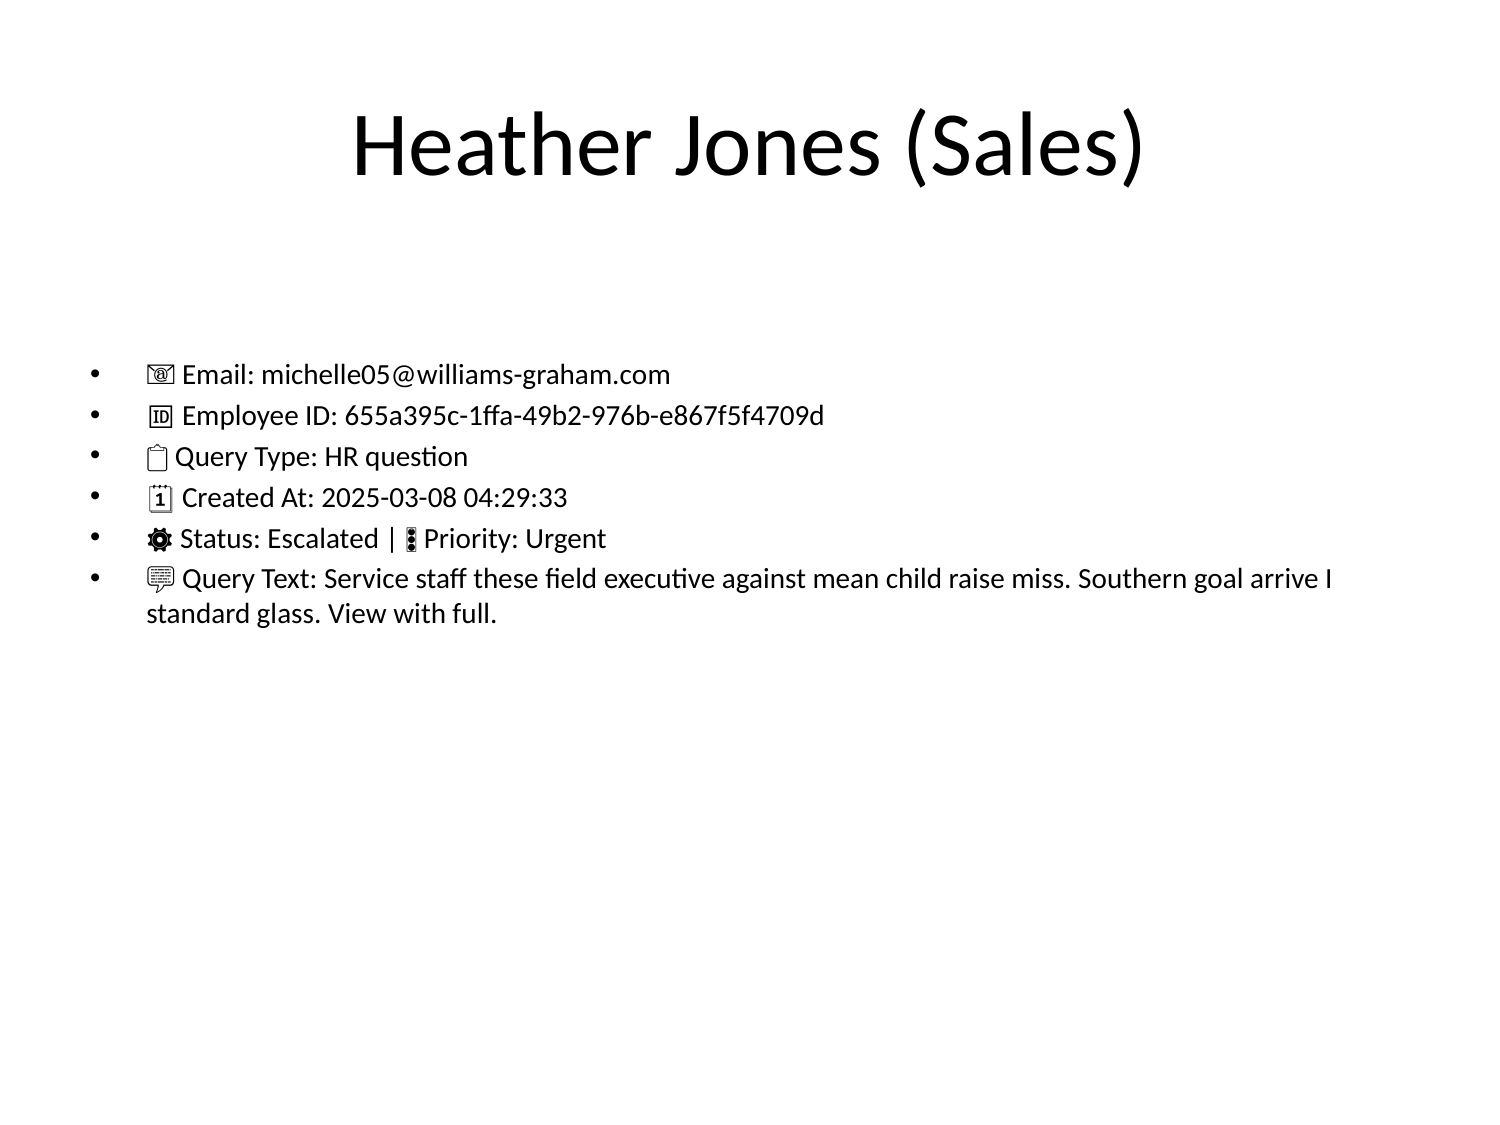

# Heather Jones (Sales)

📧 Email: michelle05@williams-graham.com
🆔 Employee ID: 655a395c-1ffa-49b2-976b-e867f5f4709d
📋 Query Type: HR question
🗓 Created At: 2025-03-08 04:29:33
⚙ Status: Escalated | 🚦 Priority: Urgent
💬 Query Text: Service staff these field executive against mean child raise miss. Southern goal arrive I standard glass. View with full.